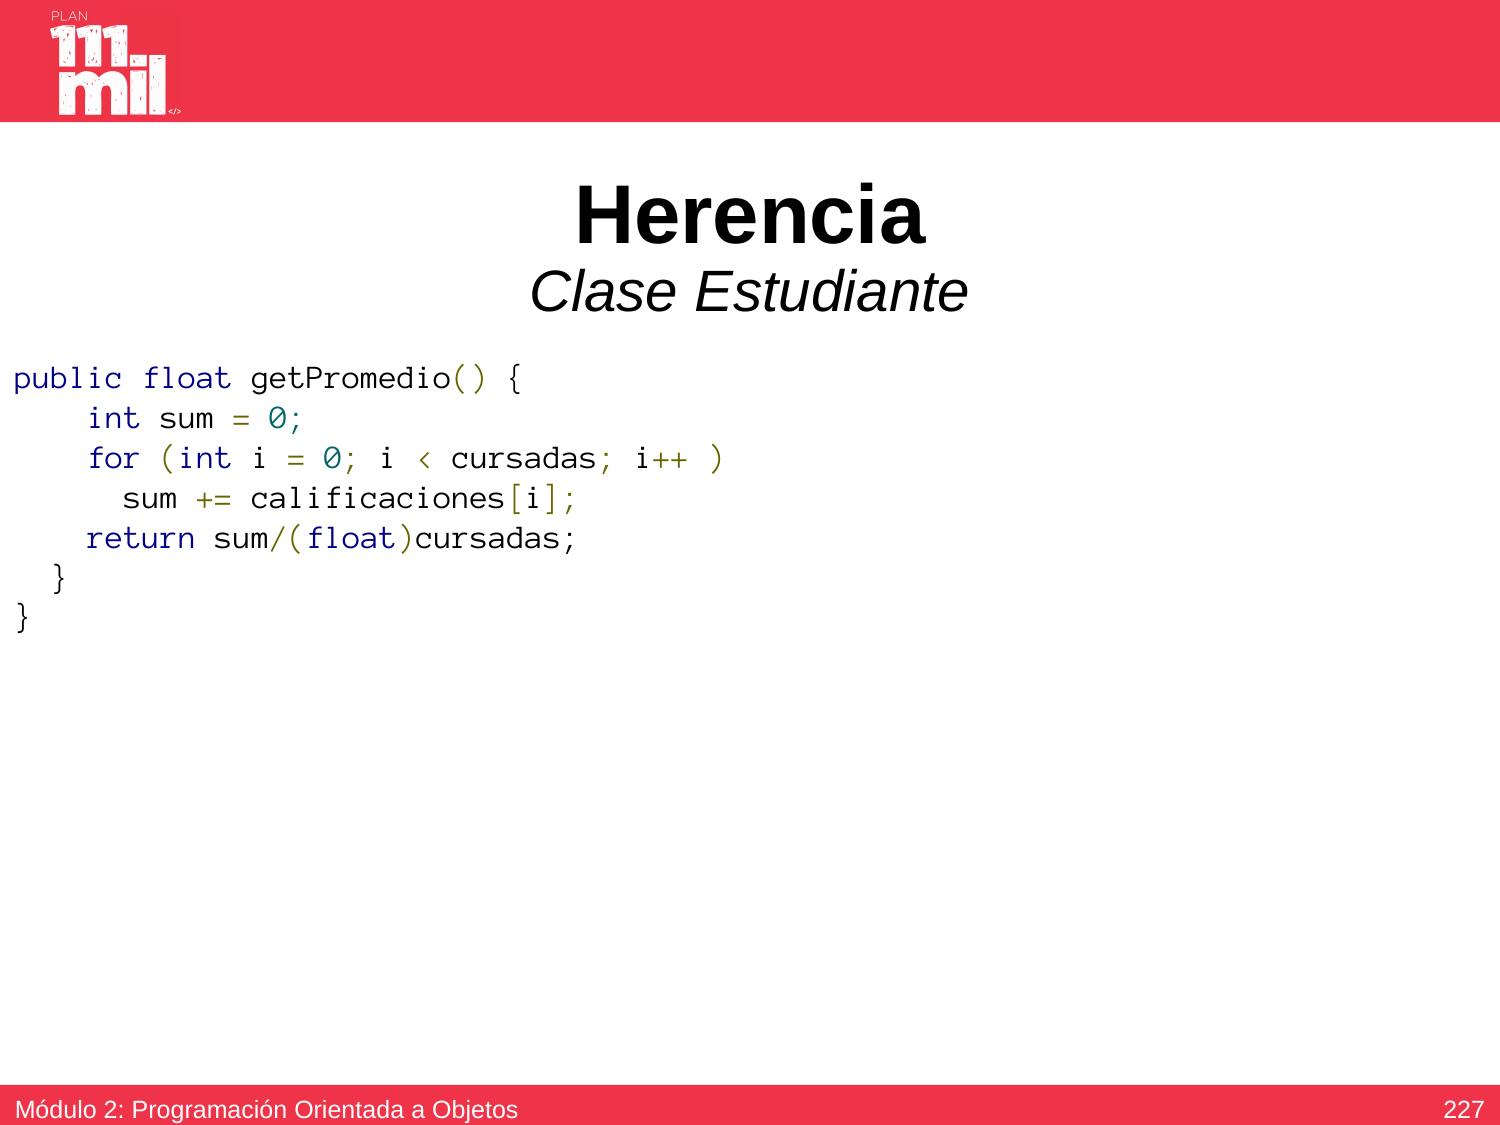

# Herencia Clase Estudiante
public float getPromedio() {
    int sum = 0;
    for (int i = 0; i < cursadas; i++ )
      sum += calificaciones[i];
    return sum/(float)cursadas;
  }
}
227
Módulo 2: Programación Orientada a Objetos